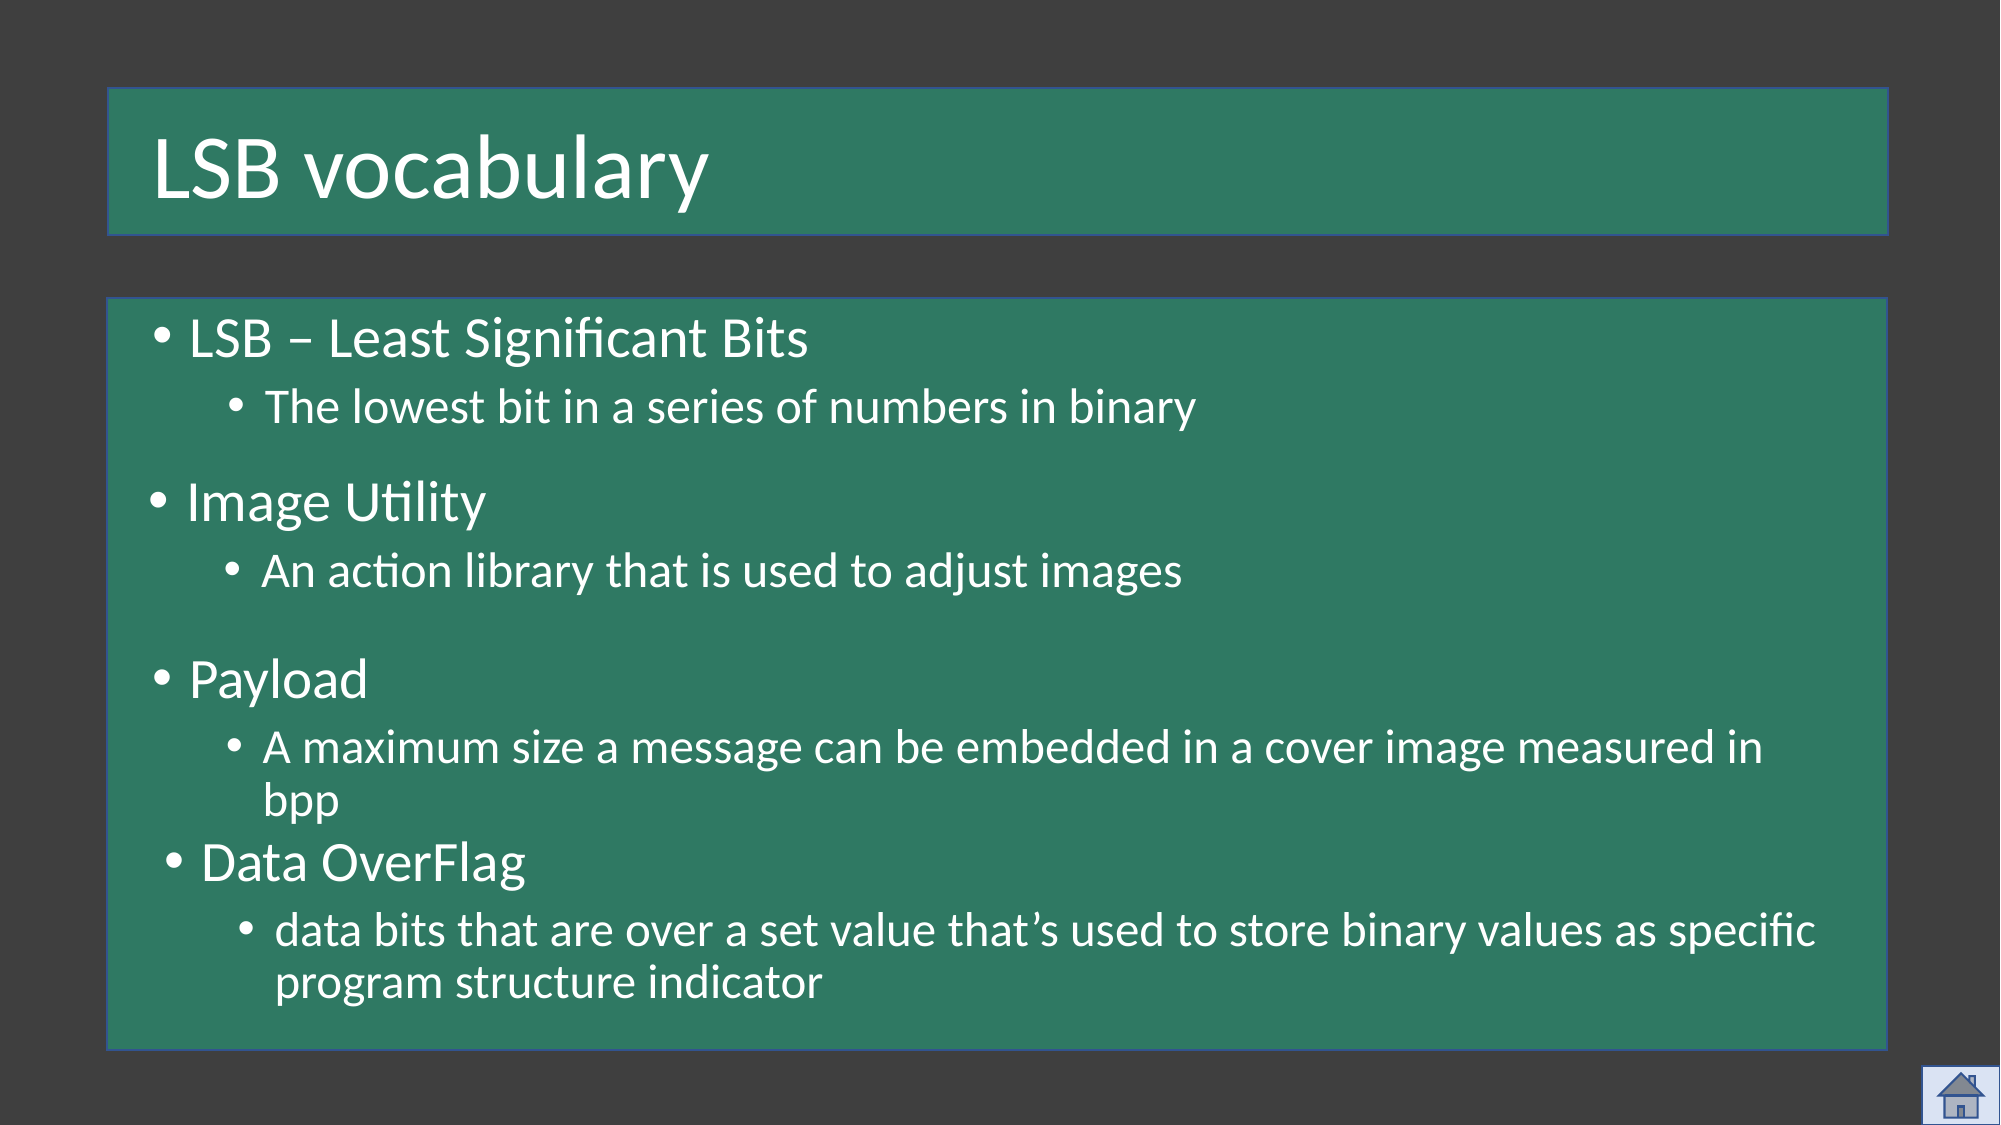

# LSB vocabulary

LSB – Least Significant Bits
The lowest bit in a series of numbers in binary
Image Utility
An action library that is used to adjust images
Payload
A maximum size a message can be embedded in a cover image measured in bpp
Data OverFlag
data bits that are over a set value that’s used to store binary values as specific program structure indicator